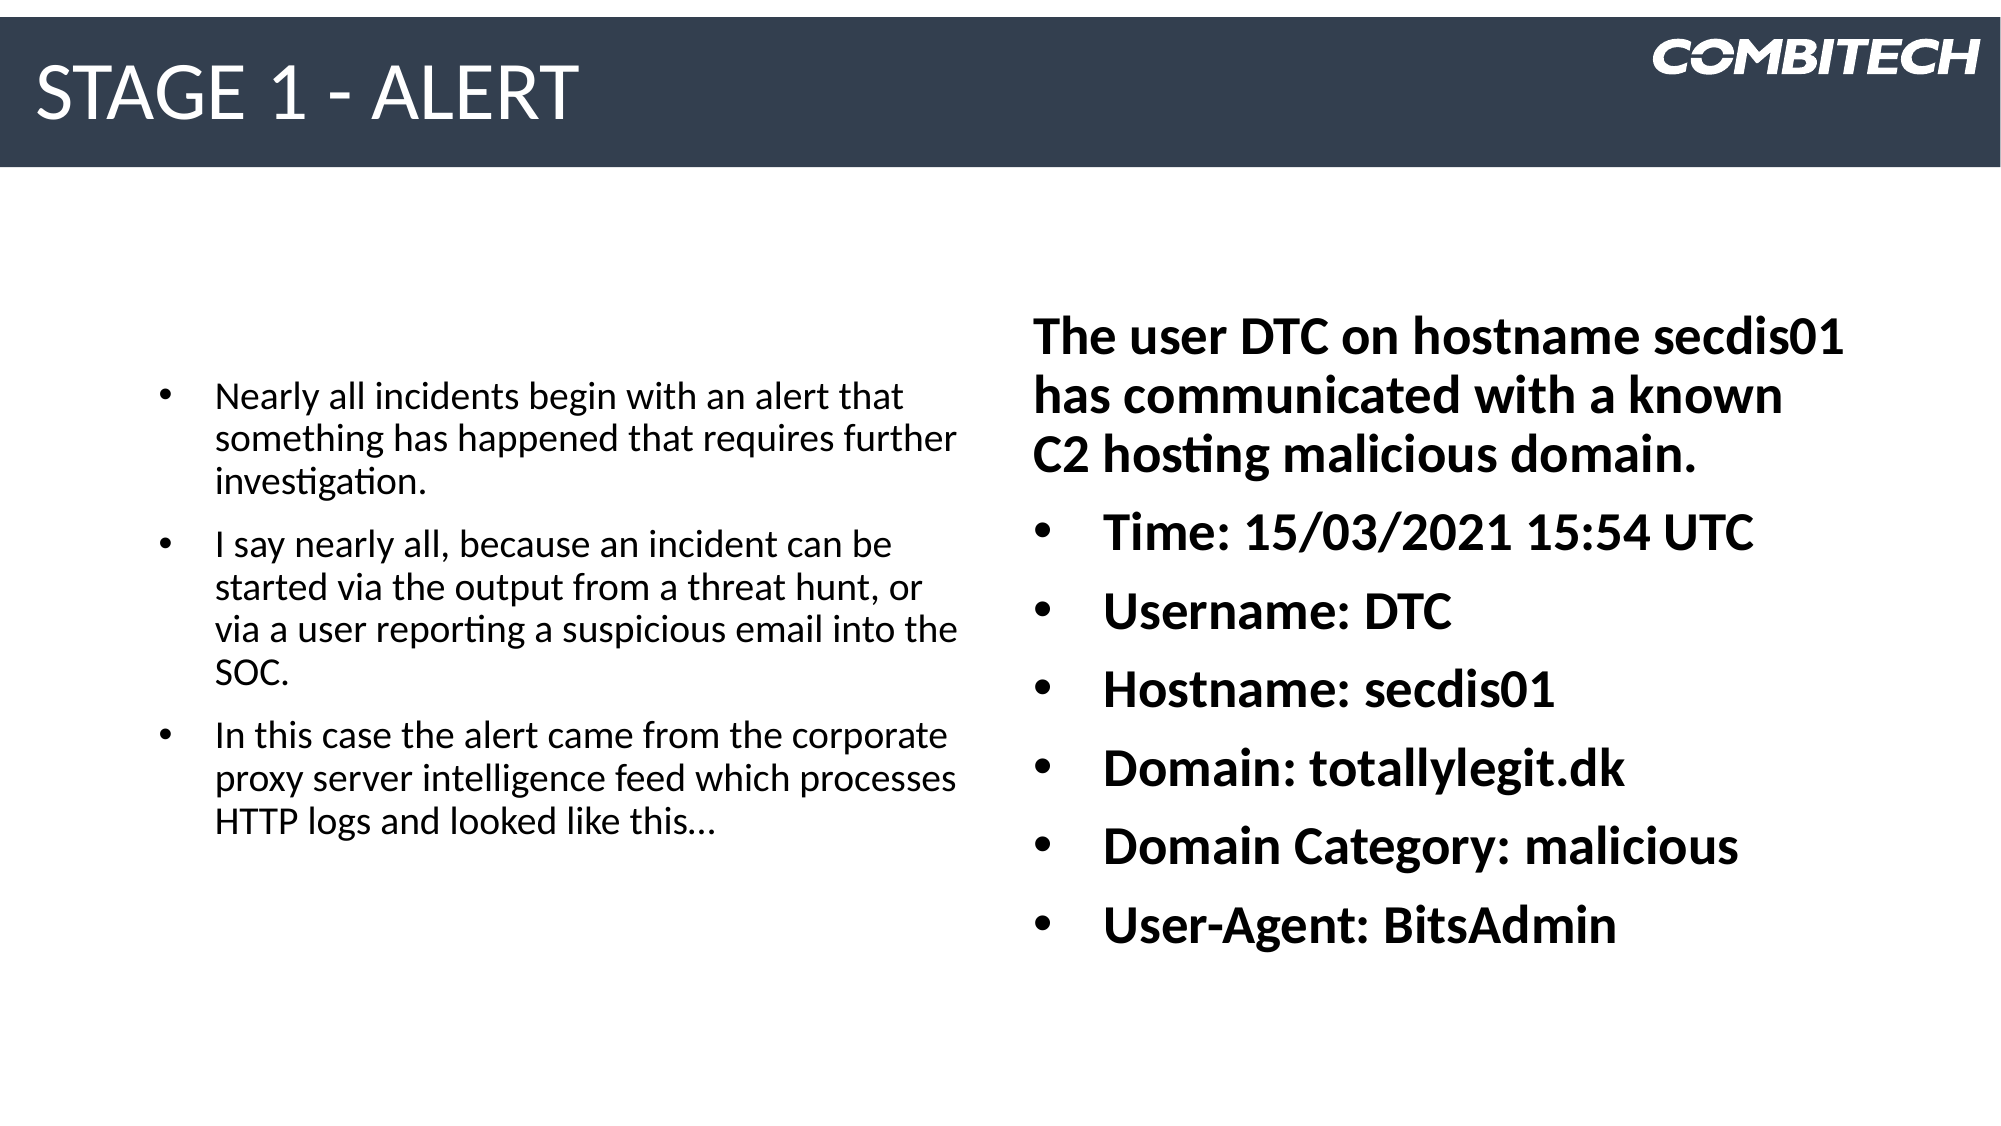

# Stage 1 - Alert

Nearly all incidents begin with an alert that something has happened that requires further investigation.
I say nearly all, because an incident can be started via the output from a threat hunt, or via a user reporting a suspicious email into the SOC.
In this case the alert came from the corporate proxy server intelligence feed which processes HTTP logs and looked like this…

The user DTC on hostname secdis01 has communicated with a known C2 hosting malicious domain.
Time: 15/03/2021 15:54 UTC
Username: DTC
Hostname: secdis01
Domain: totallylegit.dk
Domain Category: malicious
User-Agent: BitsAdmin